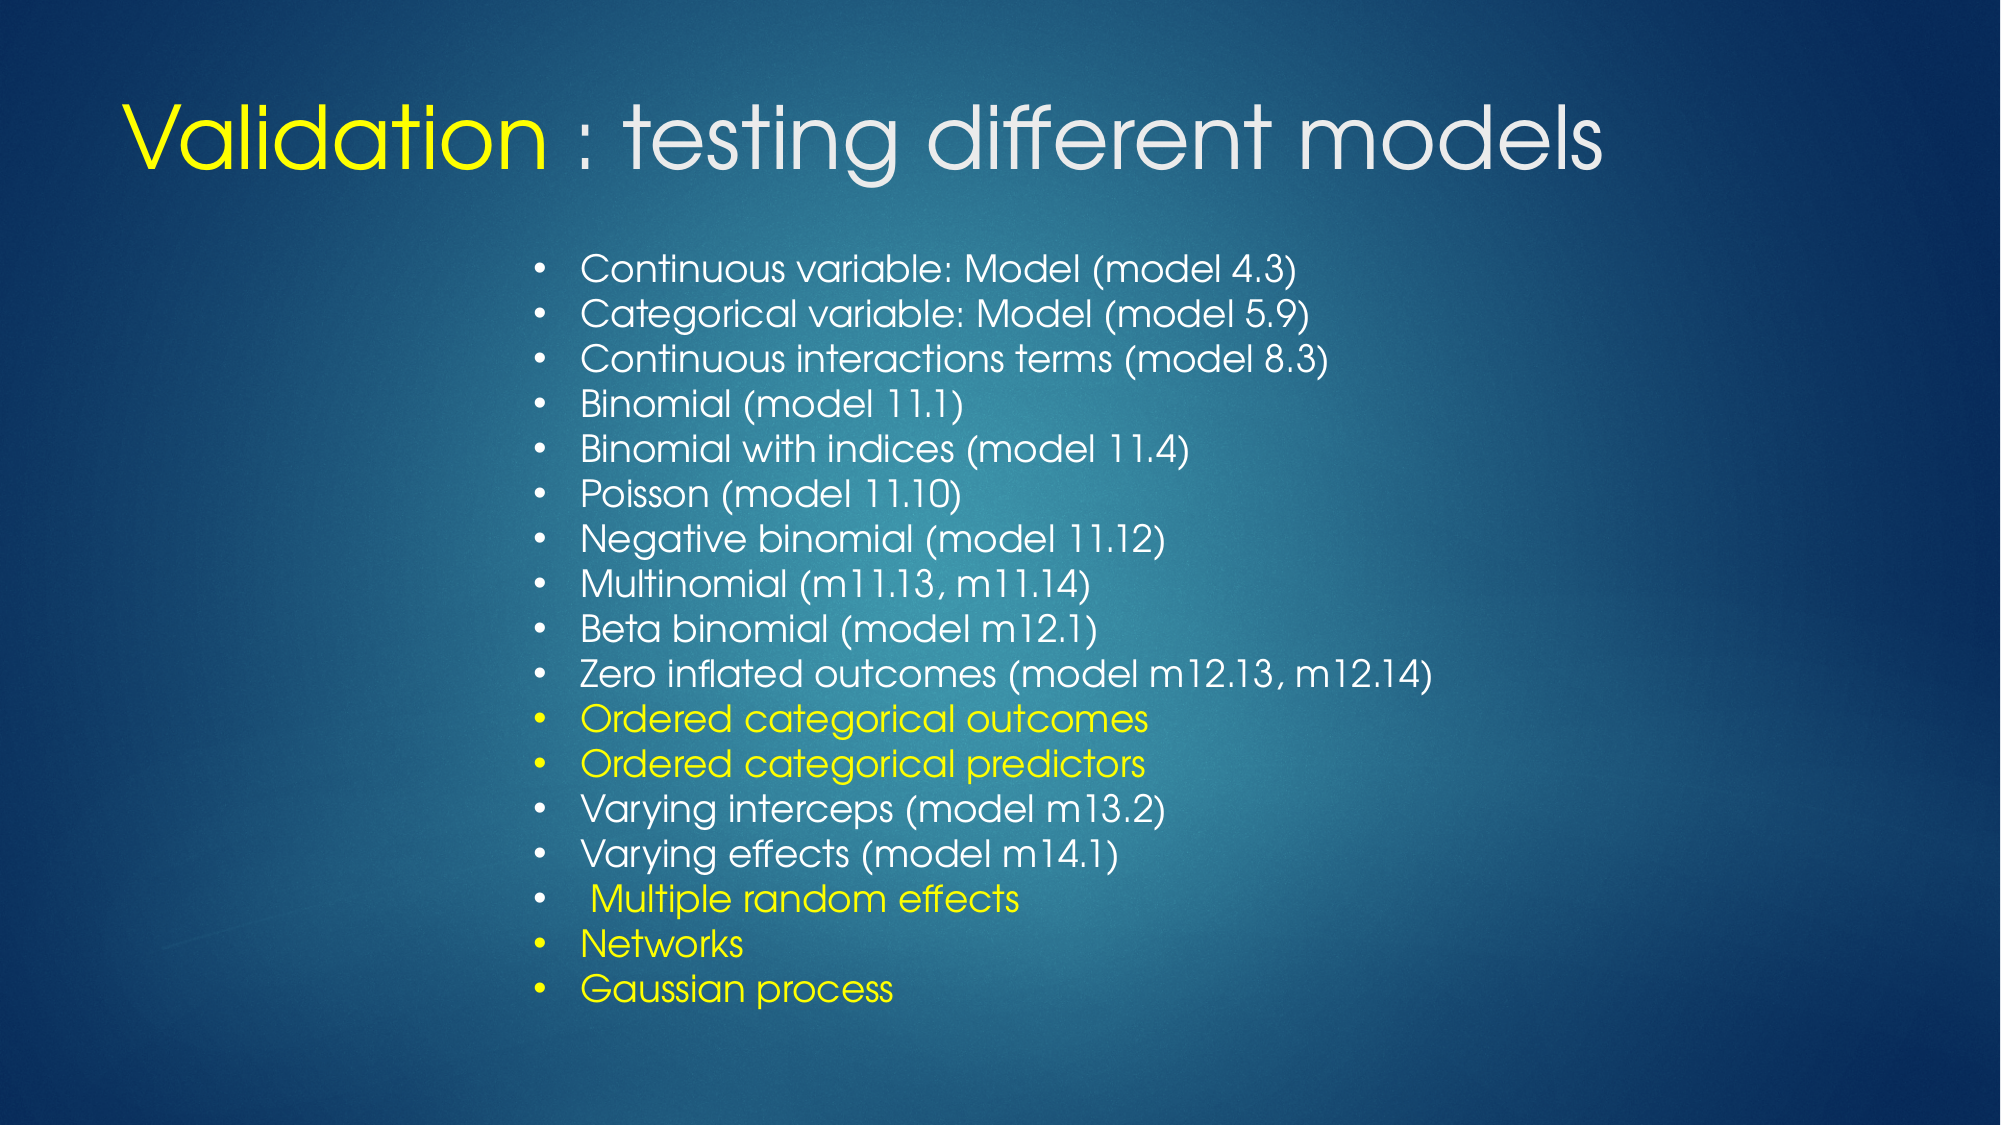

# Validation : testing different models
Continuous variable: Model (model 4.3)
Categorical variable: Model (model 5.9)
Continuous interactions terms (model 8.3)
Binomial (model 11.1)
Binomial with indices (model 11.4)
Poisson (model 11.10)
Negative binomial (model 11.12)
Multinomial (m11.13, m11.14)
Beta binomial (model m12.1)
Zero inflated outcomes (model m12.13, m12.14)
Ordered categorical outcomes
Ordered categorical predictors
Varying interceps (model m13.2)
Varying effects (model m14.1)
 Multiple random effects
Networks
Gaussian process